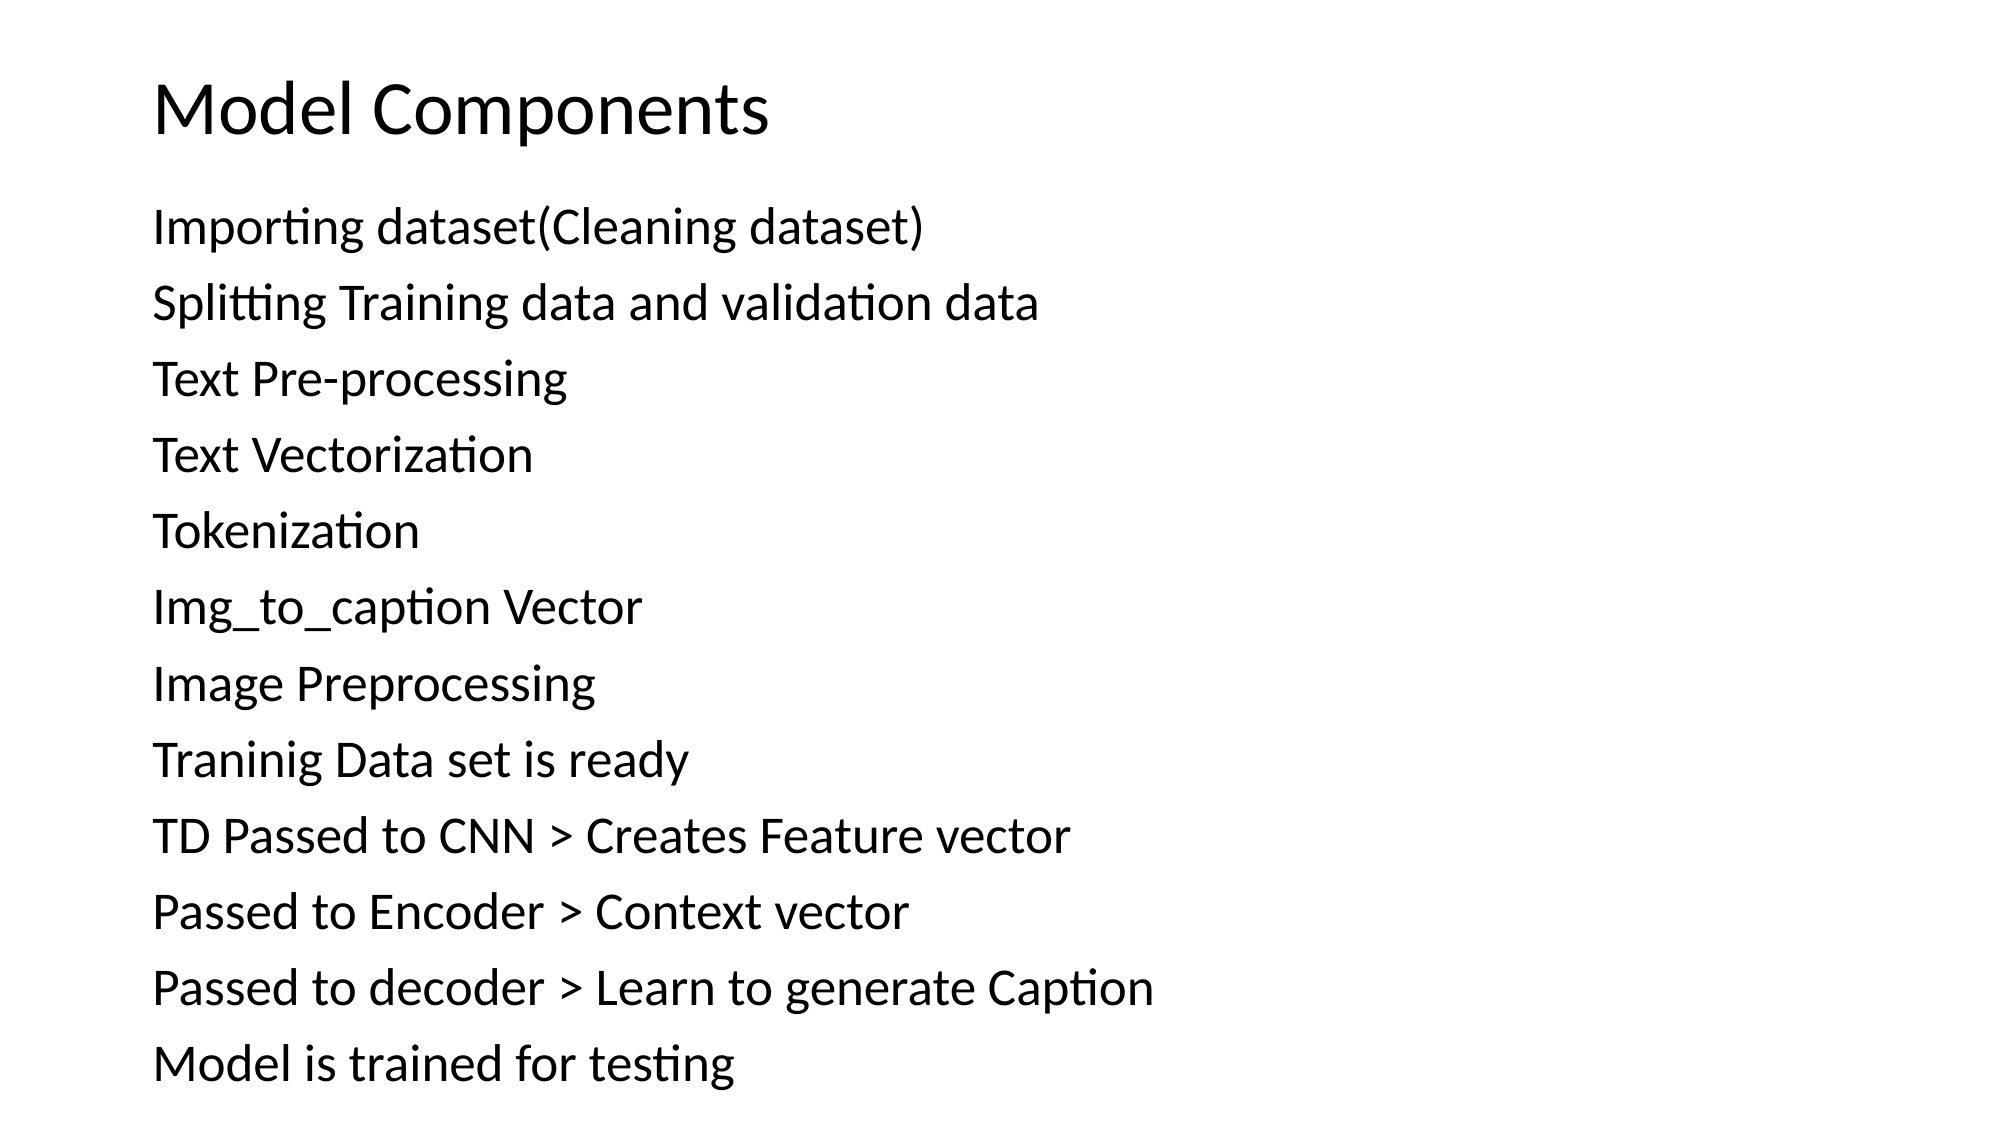

# Model Components
Importing dataset(Cleaning dataset)
Splitting Training data and validation data
Text Pre-processing
Text Vectorization
Tokenization
Img_to_caption Vector
Image Preprocessing
Traninig Data set is ready
TD Passed to CNN > Creates Feature vector
Passed to Encoder > Context vector
Passed to decoder > Learn to generate Caption
Model is trained for testing